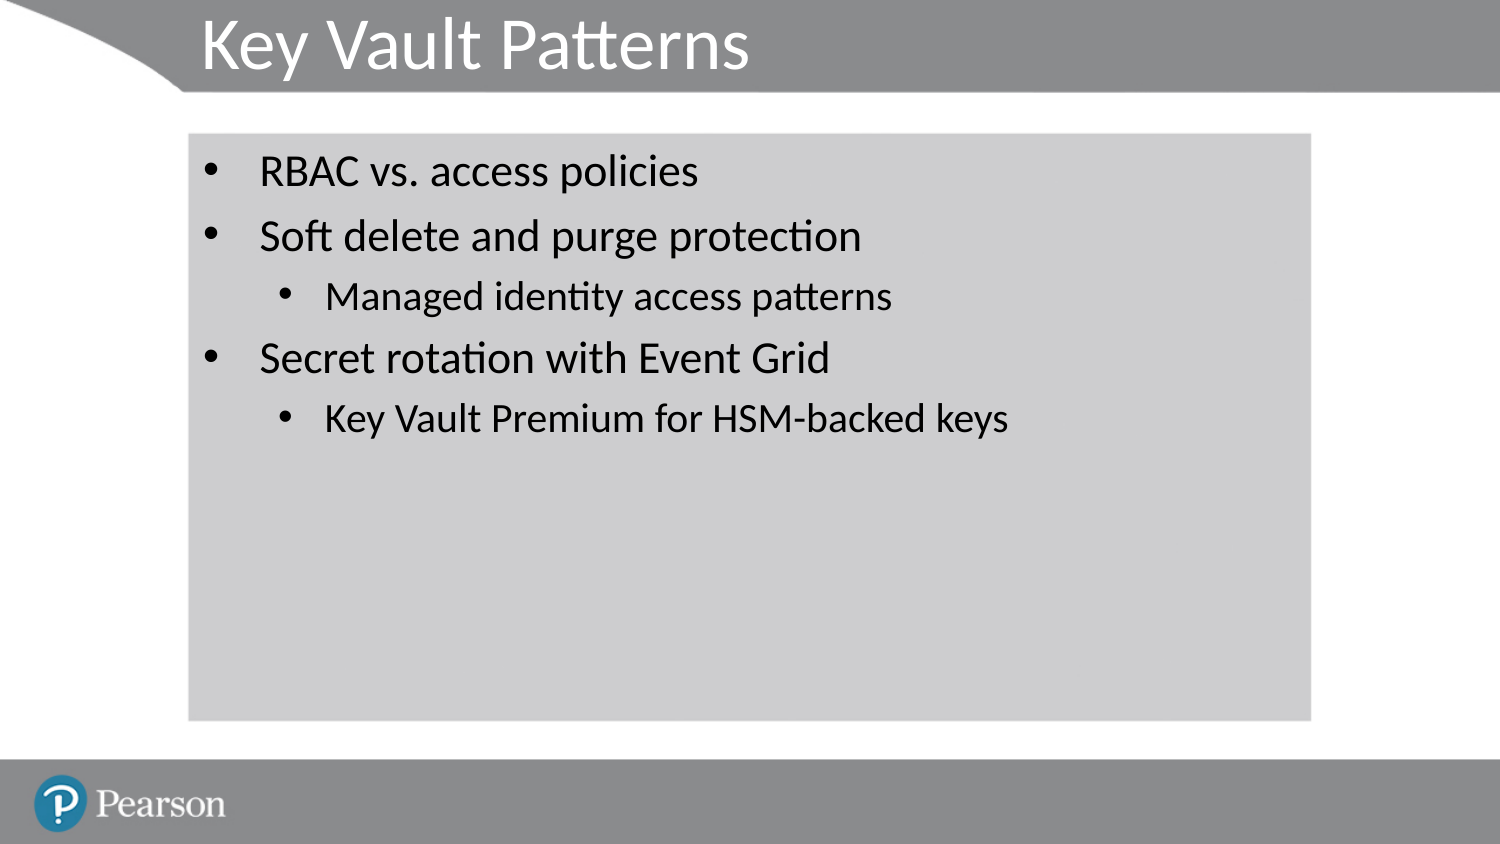

# Key Vault Patterns
RBAC vs. access policies
Soft delete and purge protection
Managed identity access patterns
Secret rotation with Event Grid
Key Vault Premium for HSM-backed keys